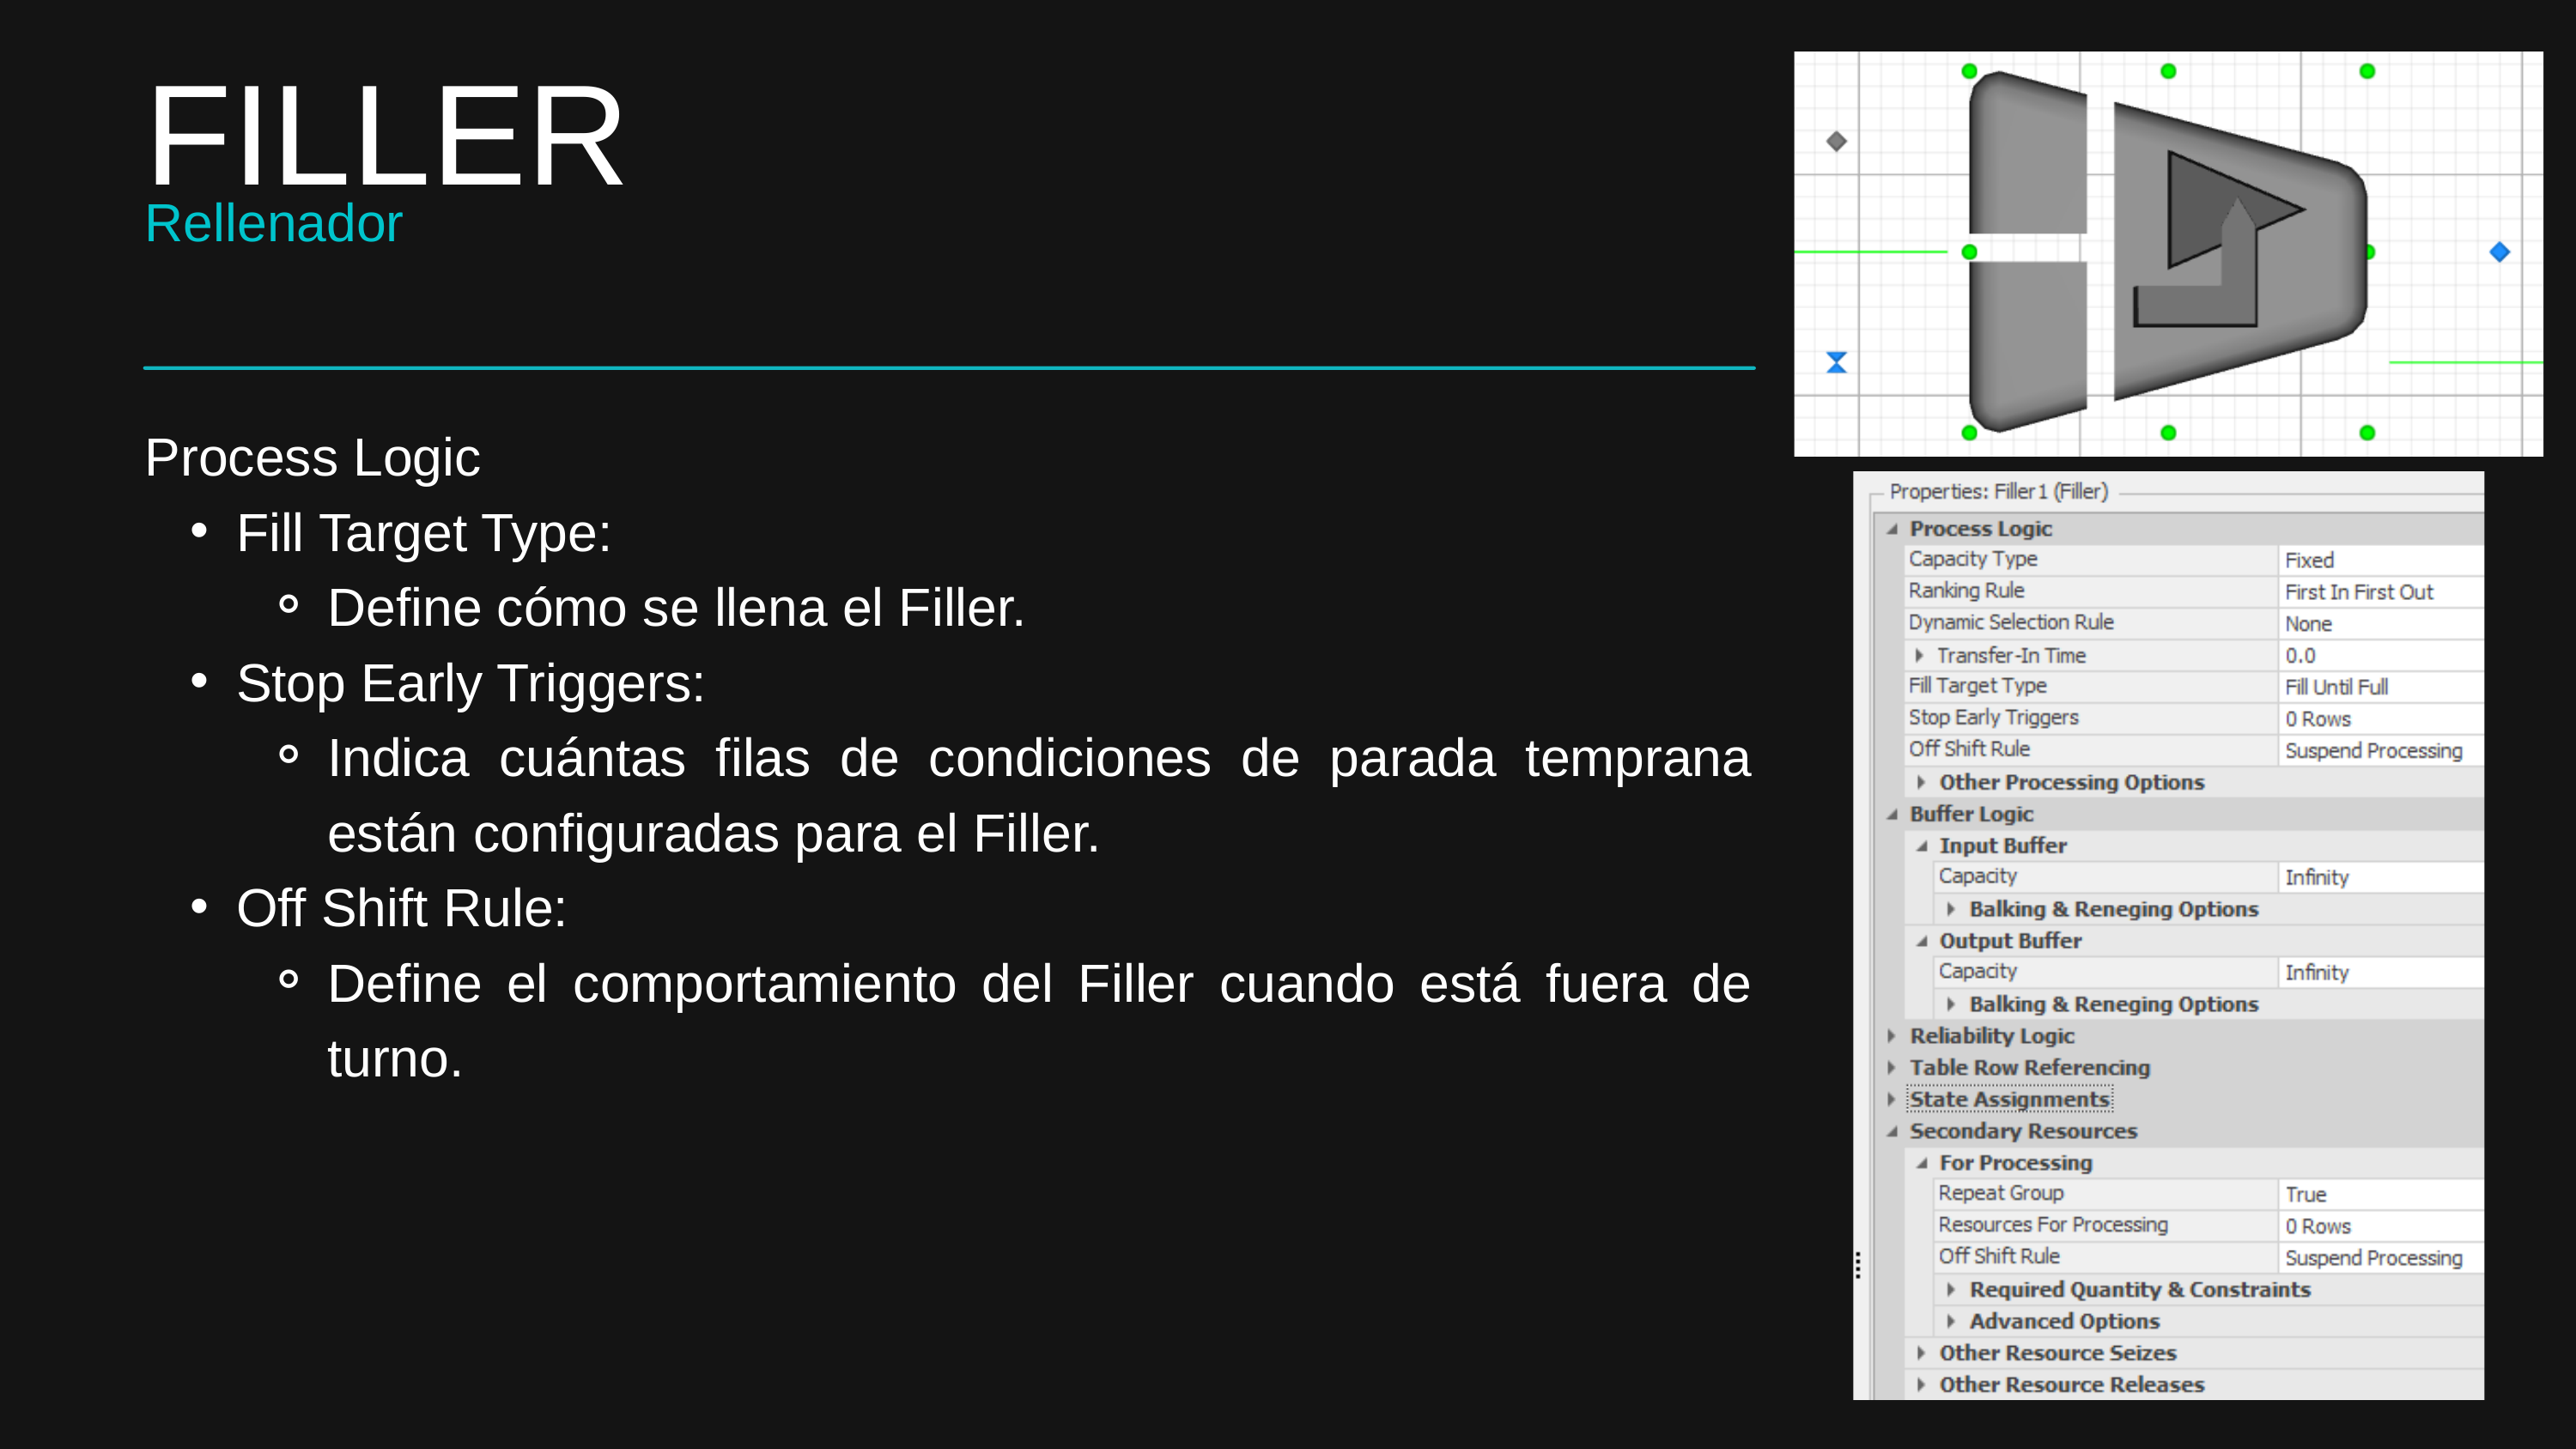

FILLER
Rellenador

Process Logic
Fill Target Type:
Define cómo se llena el Filler.
Stop Early Triggers:
Indica cuántas filas de condiciones de parada temprana están configuradas para el Filler.
Off Shift Rule:
Define el comportamiento del Filler cuando está fuera de turno.